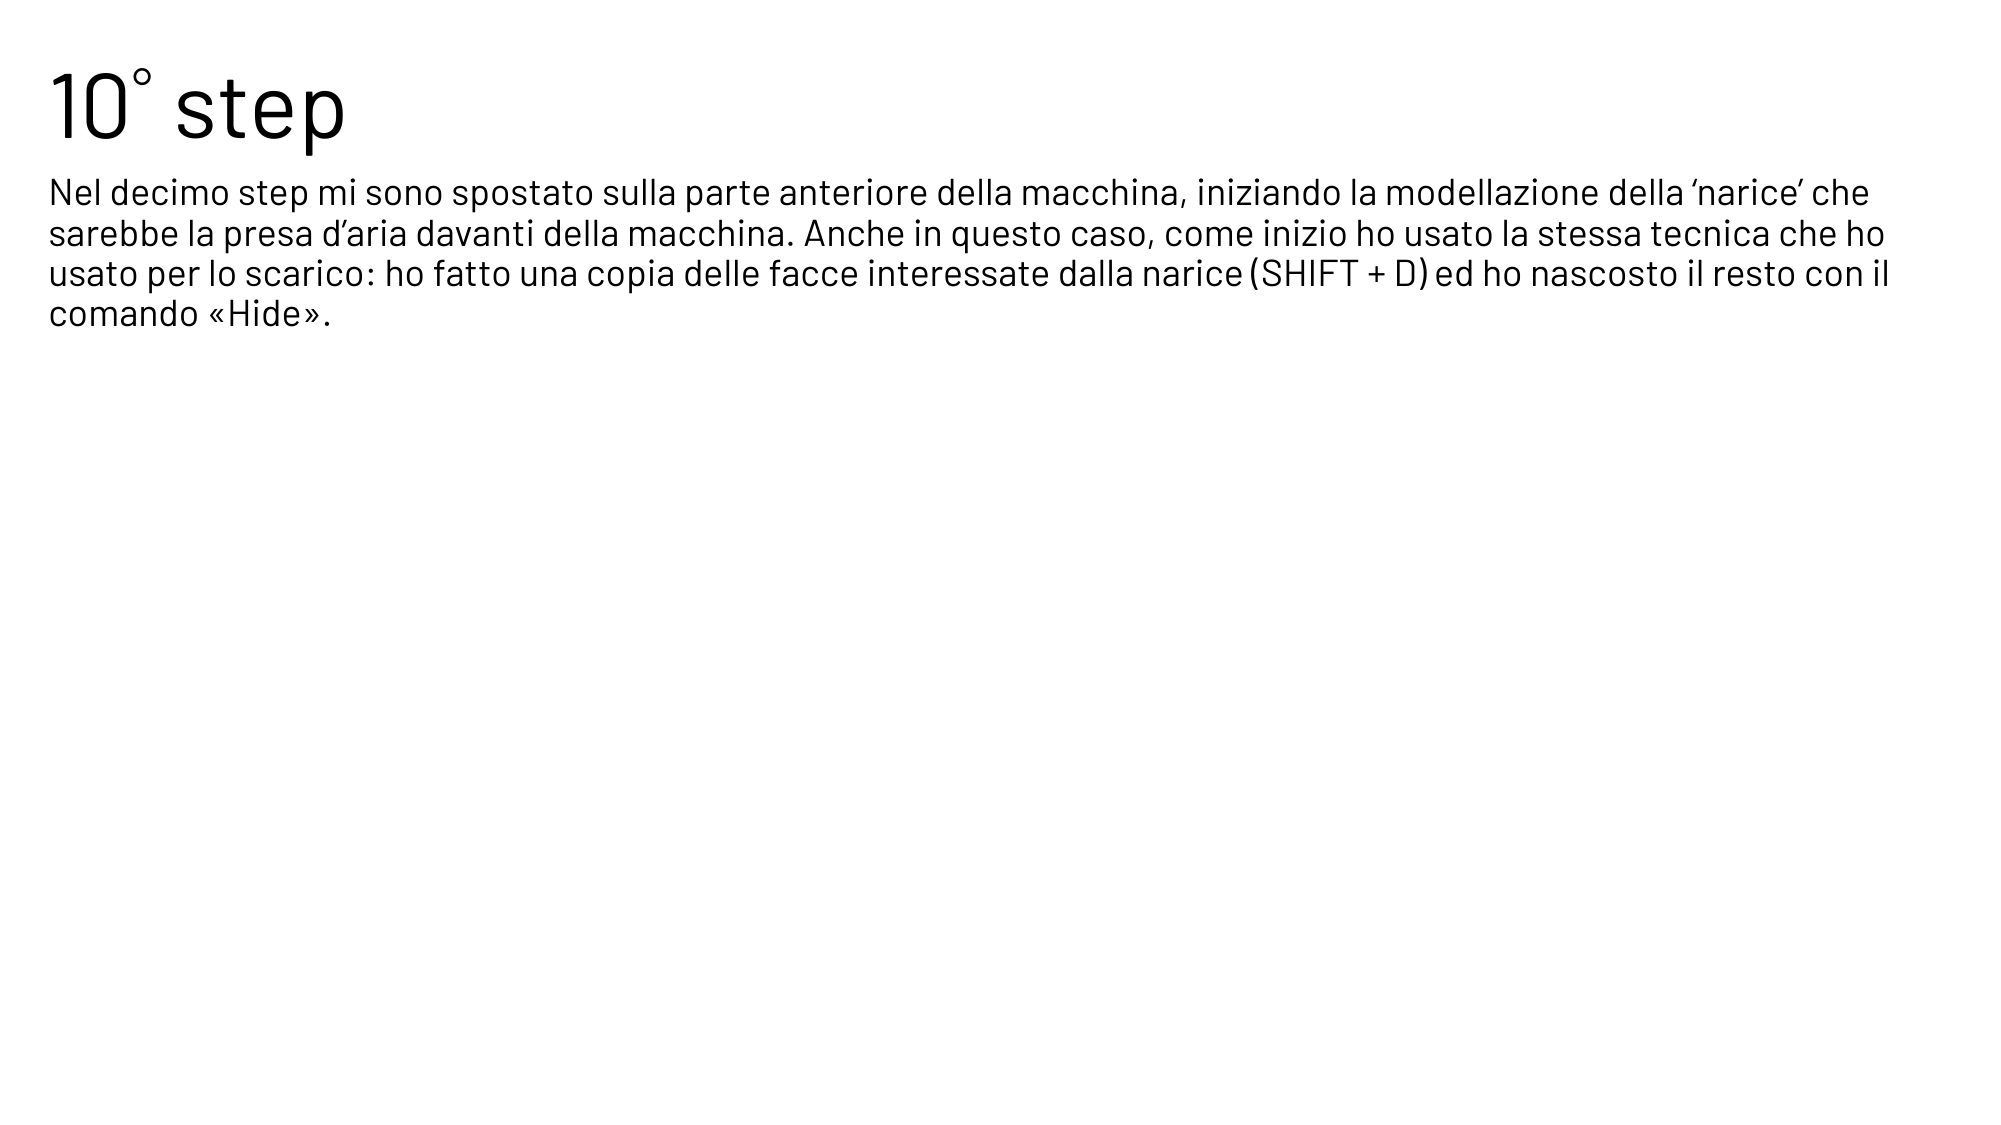

# 10°  step
Nel decimo step mi sono spostato sulla parte anteriore della macchina, iniziando la modellazione della ‘narice’ che sarebbe la presa d’aria davanti della macchina. Anche in questo caso, come inizio ho usato la stessa tecnica che ho usato per lo scarico: ho fatto una copia delle facce interessate dalla narice (SHIFT + D) ed ho nascosto il resto con il comando «Hide».